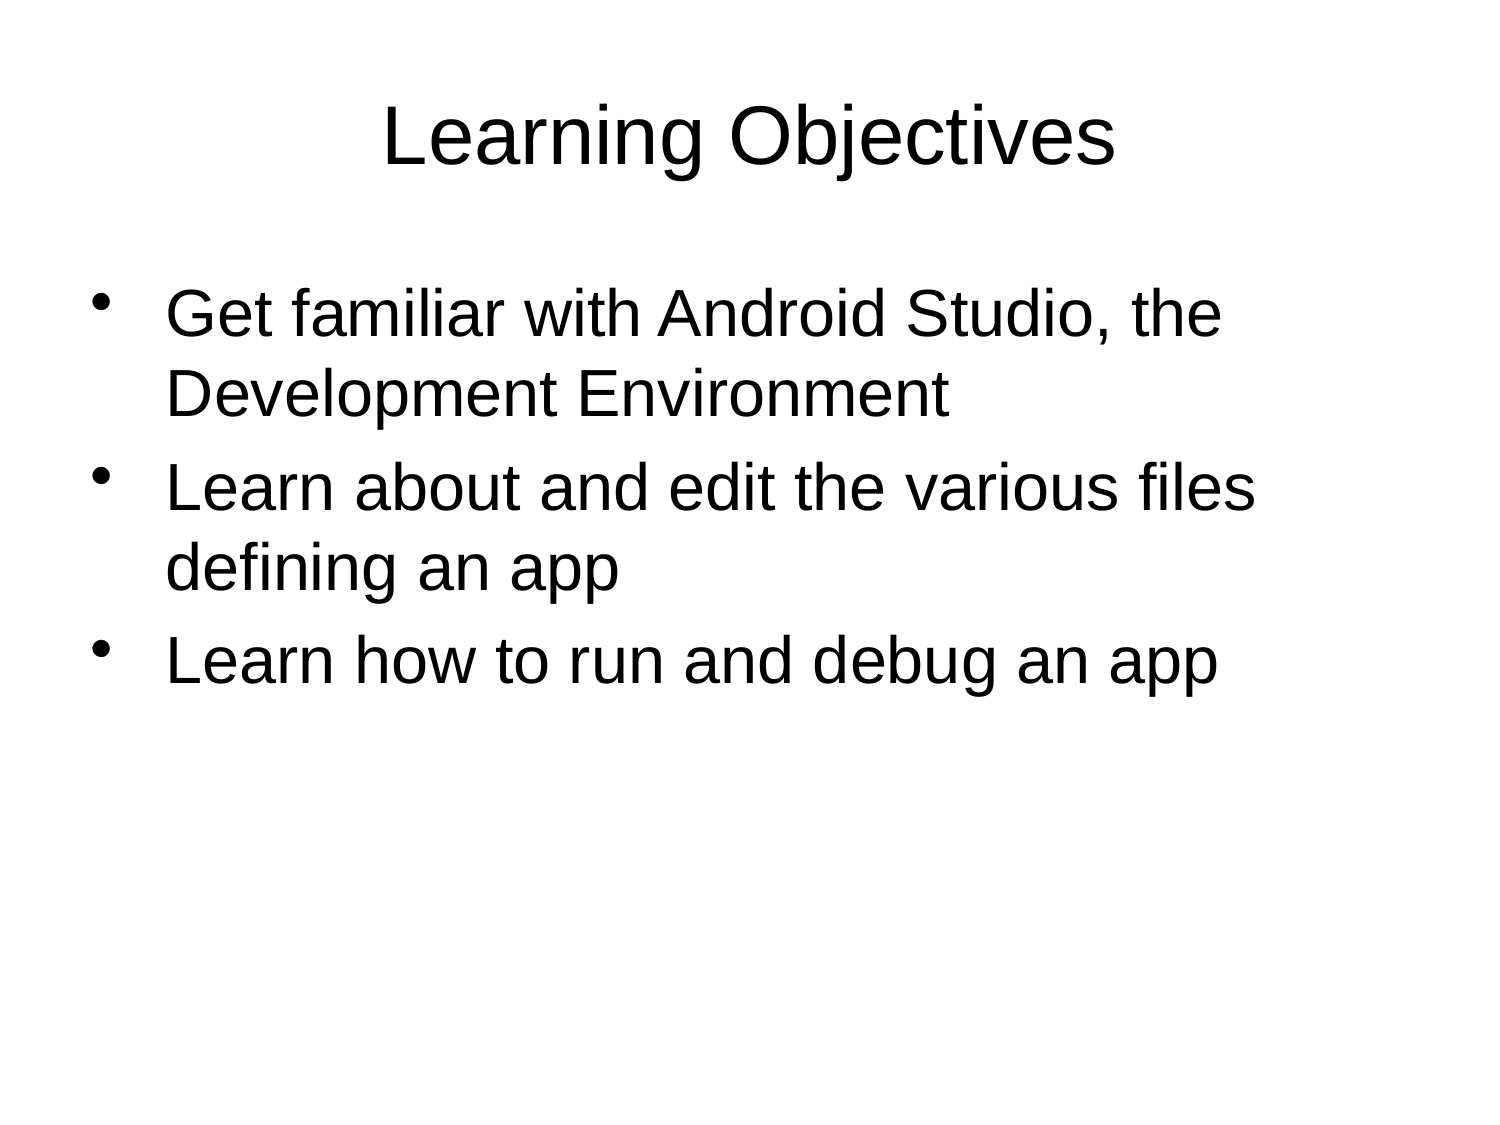

# Learning Objectives
Get familiar with Android Studio, the Development Environment
Learn about and edit the various files defining an app
Learn how to run and debug an app